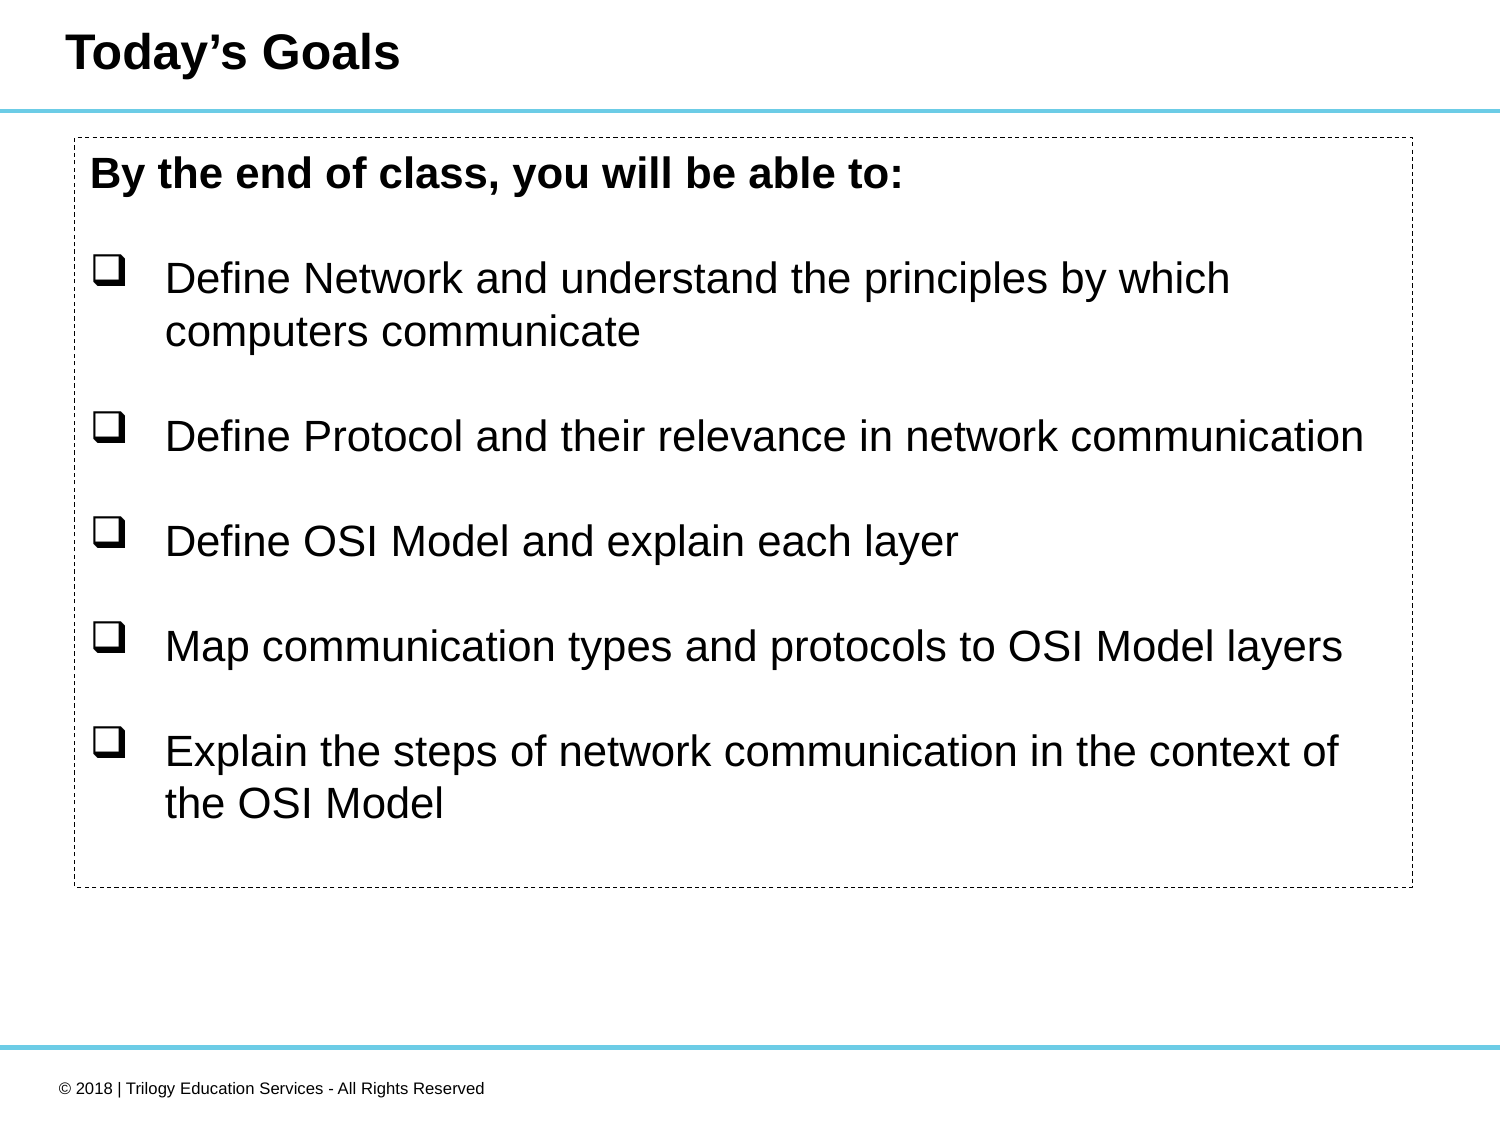

# Today’s Goals
By the end of class, you will be able to:

Define Network and understand the principles by which computers communicate

Define Protocol and their relevance in network communication

Define OSI Model and explain each layer

Map communication types and protocols to OSI Model layers

Explain the steps of network communication in the context of the OSI Model